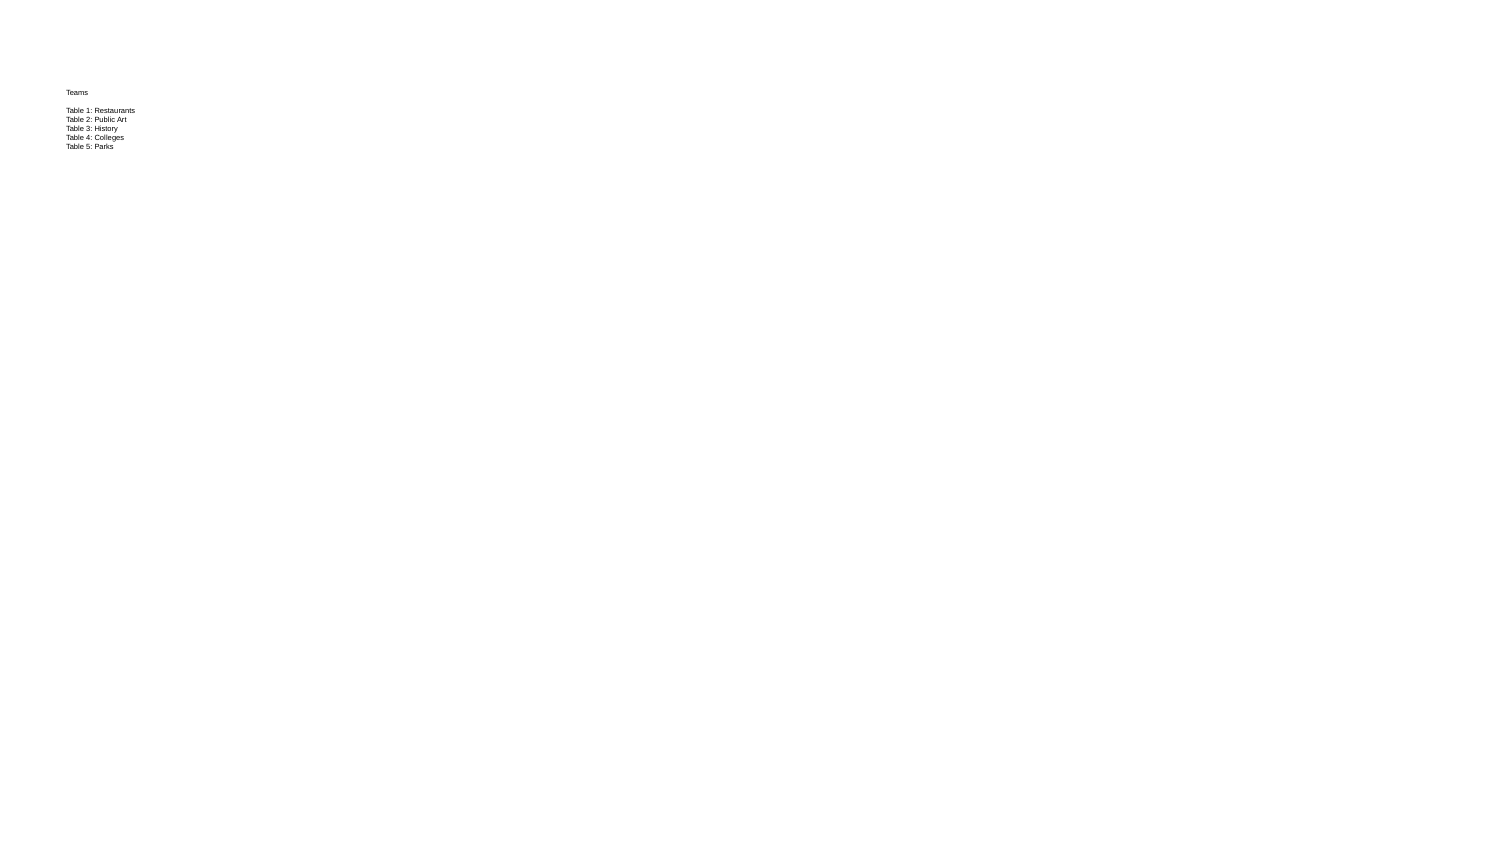

# Teams

Table 1: Restaurants
Table 2: Public Art
Table 3: History
Table 4: Colleges
Table 5: Parks